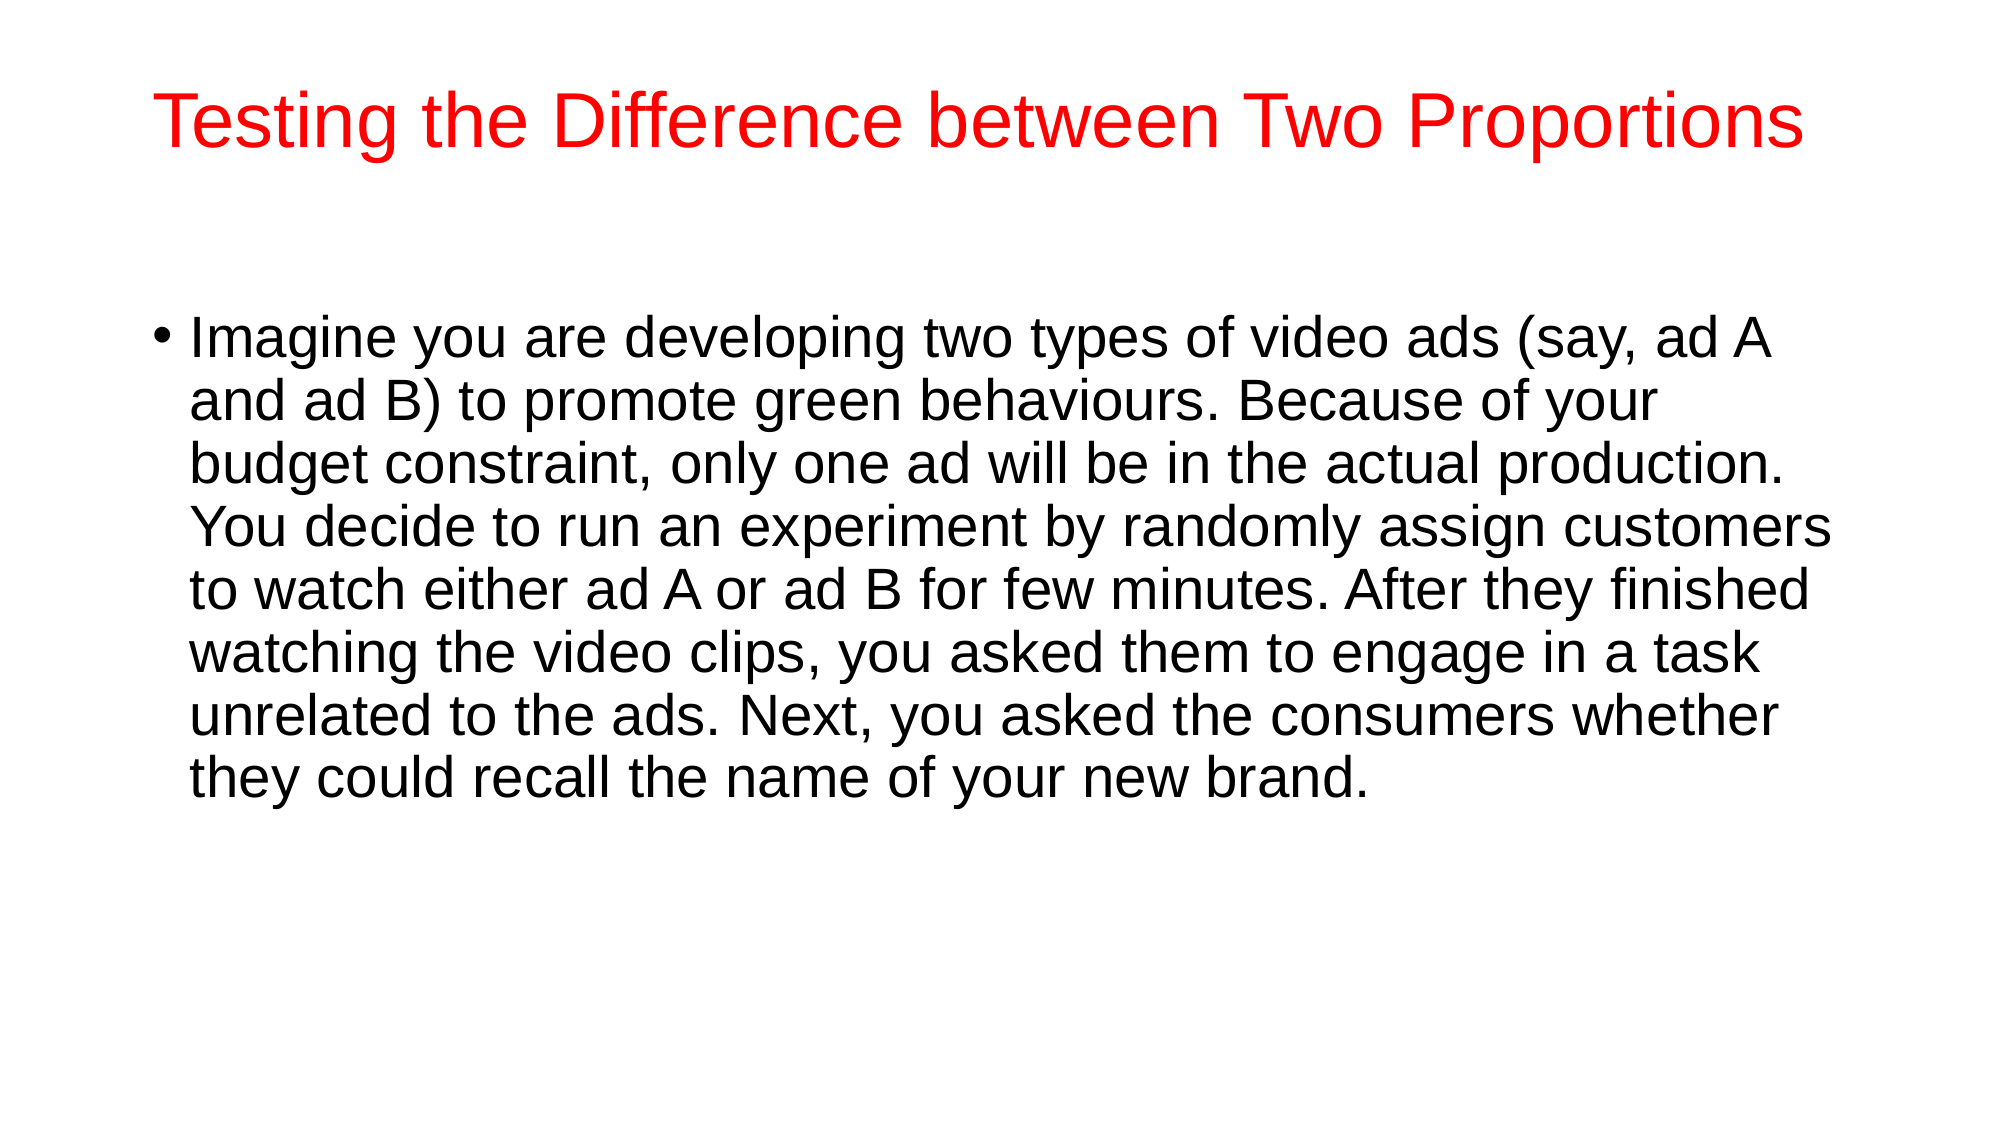

# Testing the Difference between Two Proportions
Imagine you are developing two types of video ads (say, ad A and ad B) to promote green behaviours. Because of your budget constraint, only one ad will be in the actual production. You decide to run an experiment by randomly assign customers to watch either ad A or ad B for few minutes. After they finished watching the video clips, you asked them to engage in a task unrelated to the ads. Next, you asked the consumers whether they could recall the name of your new brand.